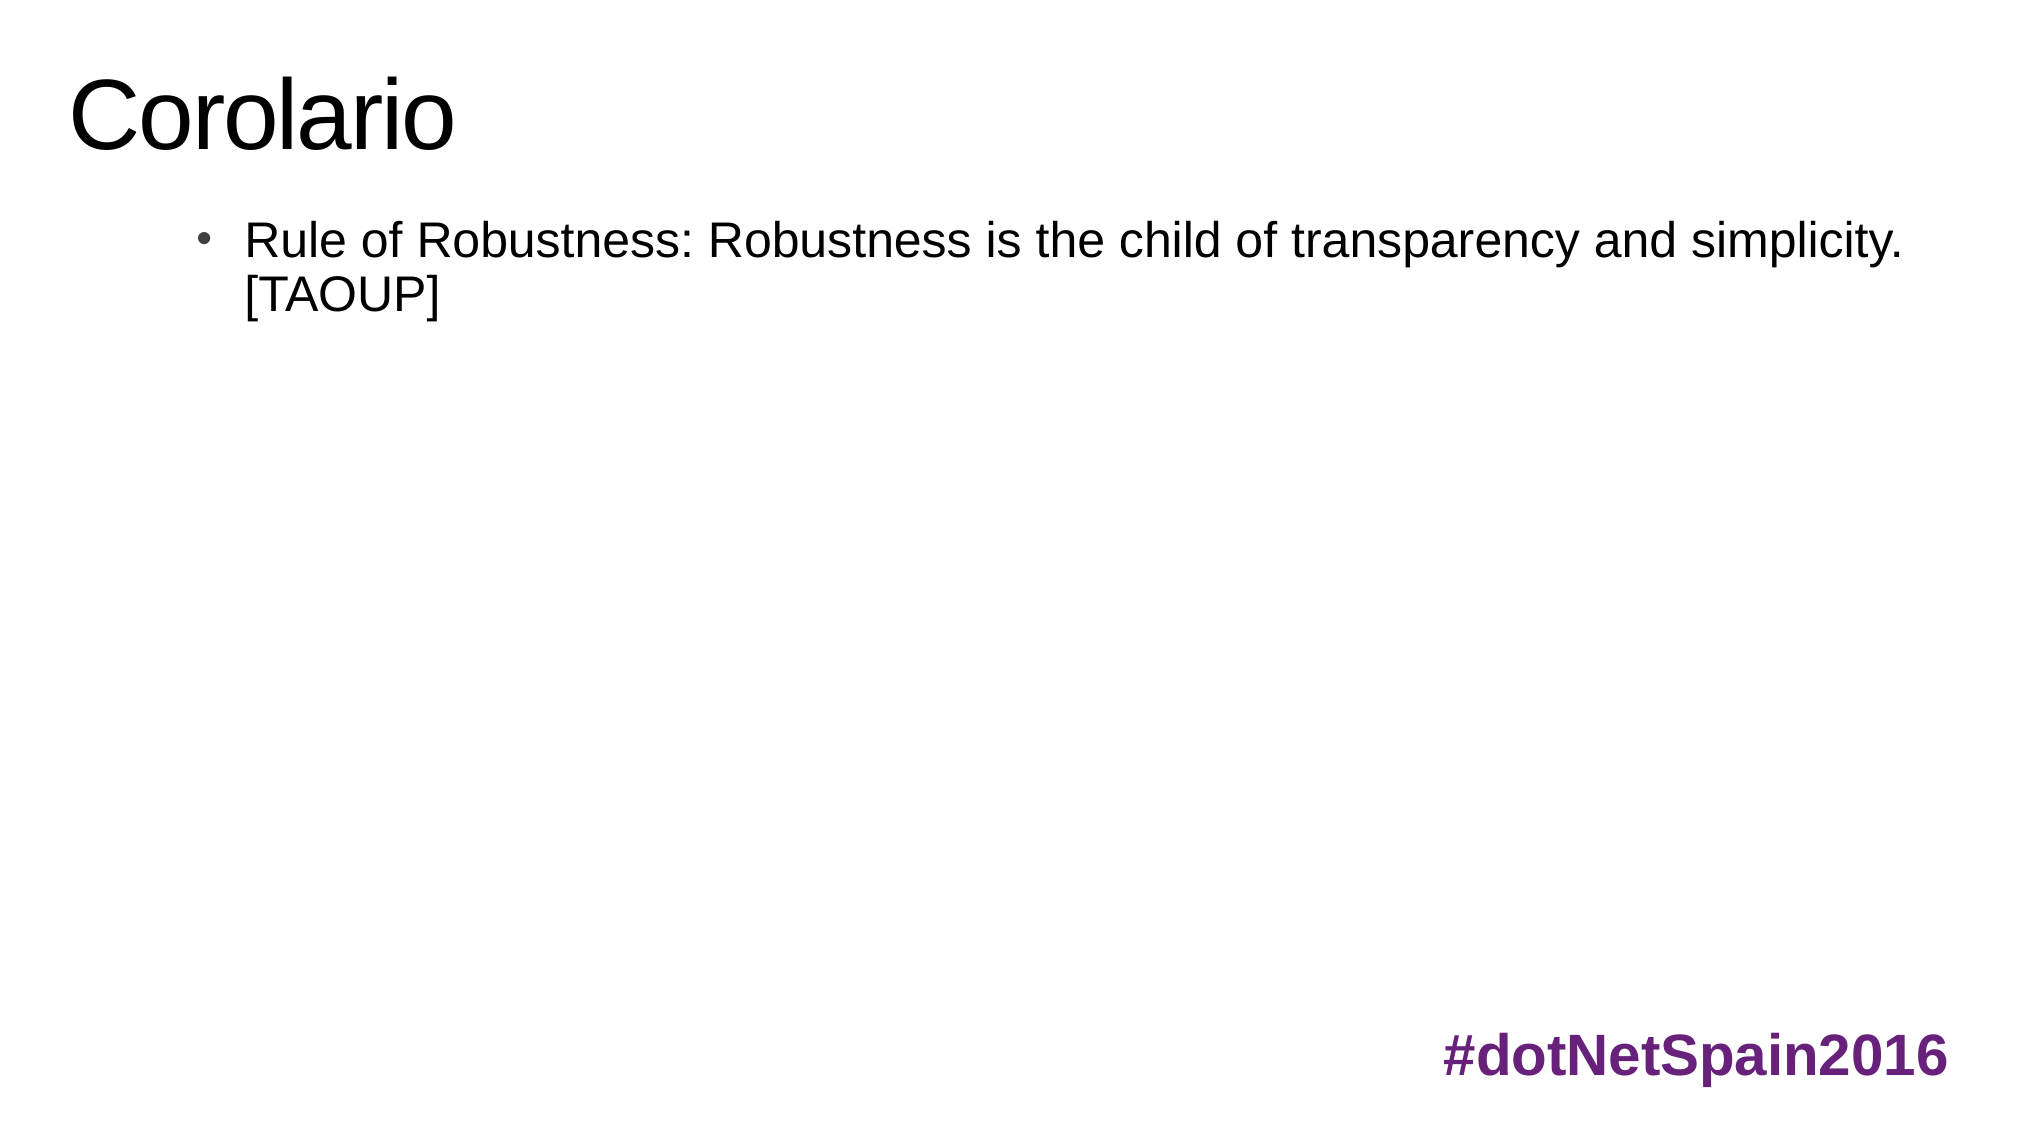

# Corolario
Rule of Robustness: Robustness is the child of transparency and simplicity. [TAOUP]